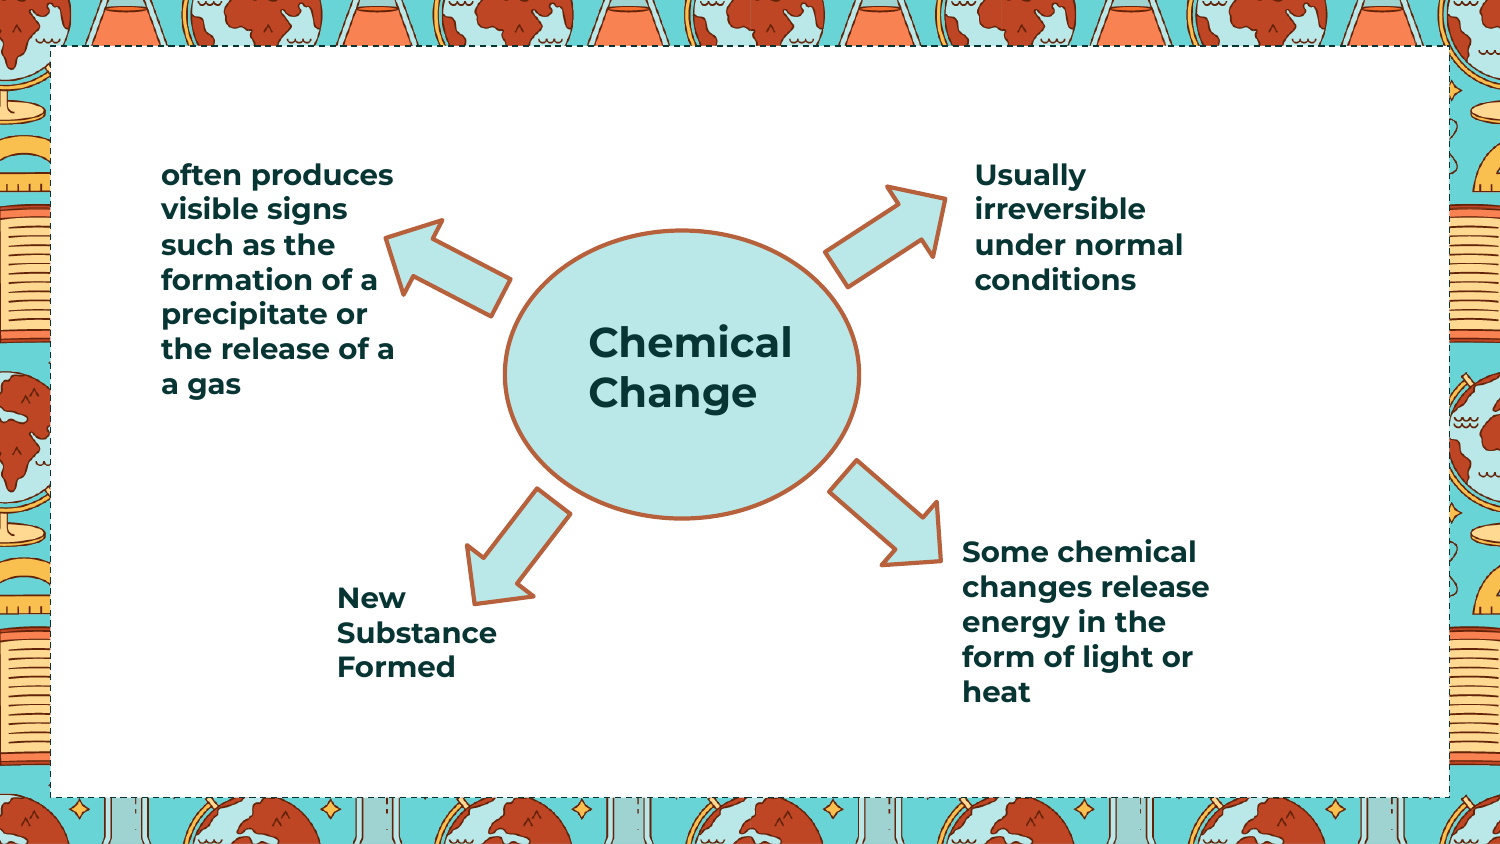

often produces visible signs such as the formation of a precipitate or the release of a a gas
Usually irreversible under normal conditions

Chemical  Change

Some chemical changes release energy in the form of light or heat
New Substance Formed